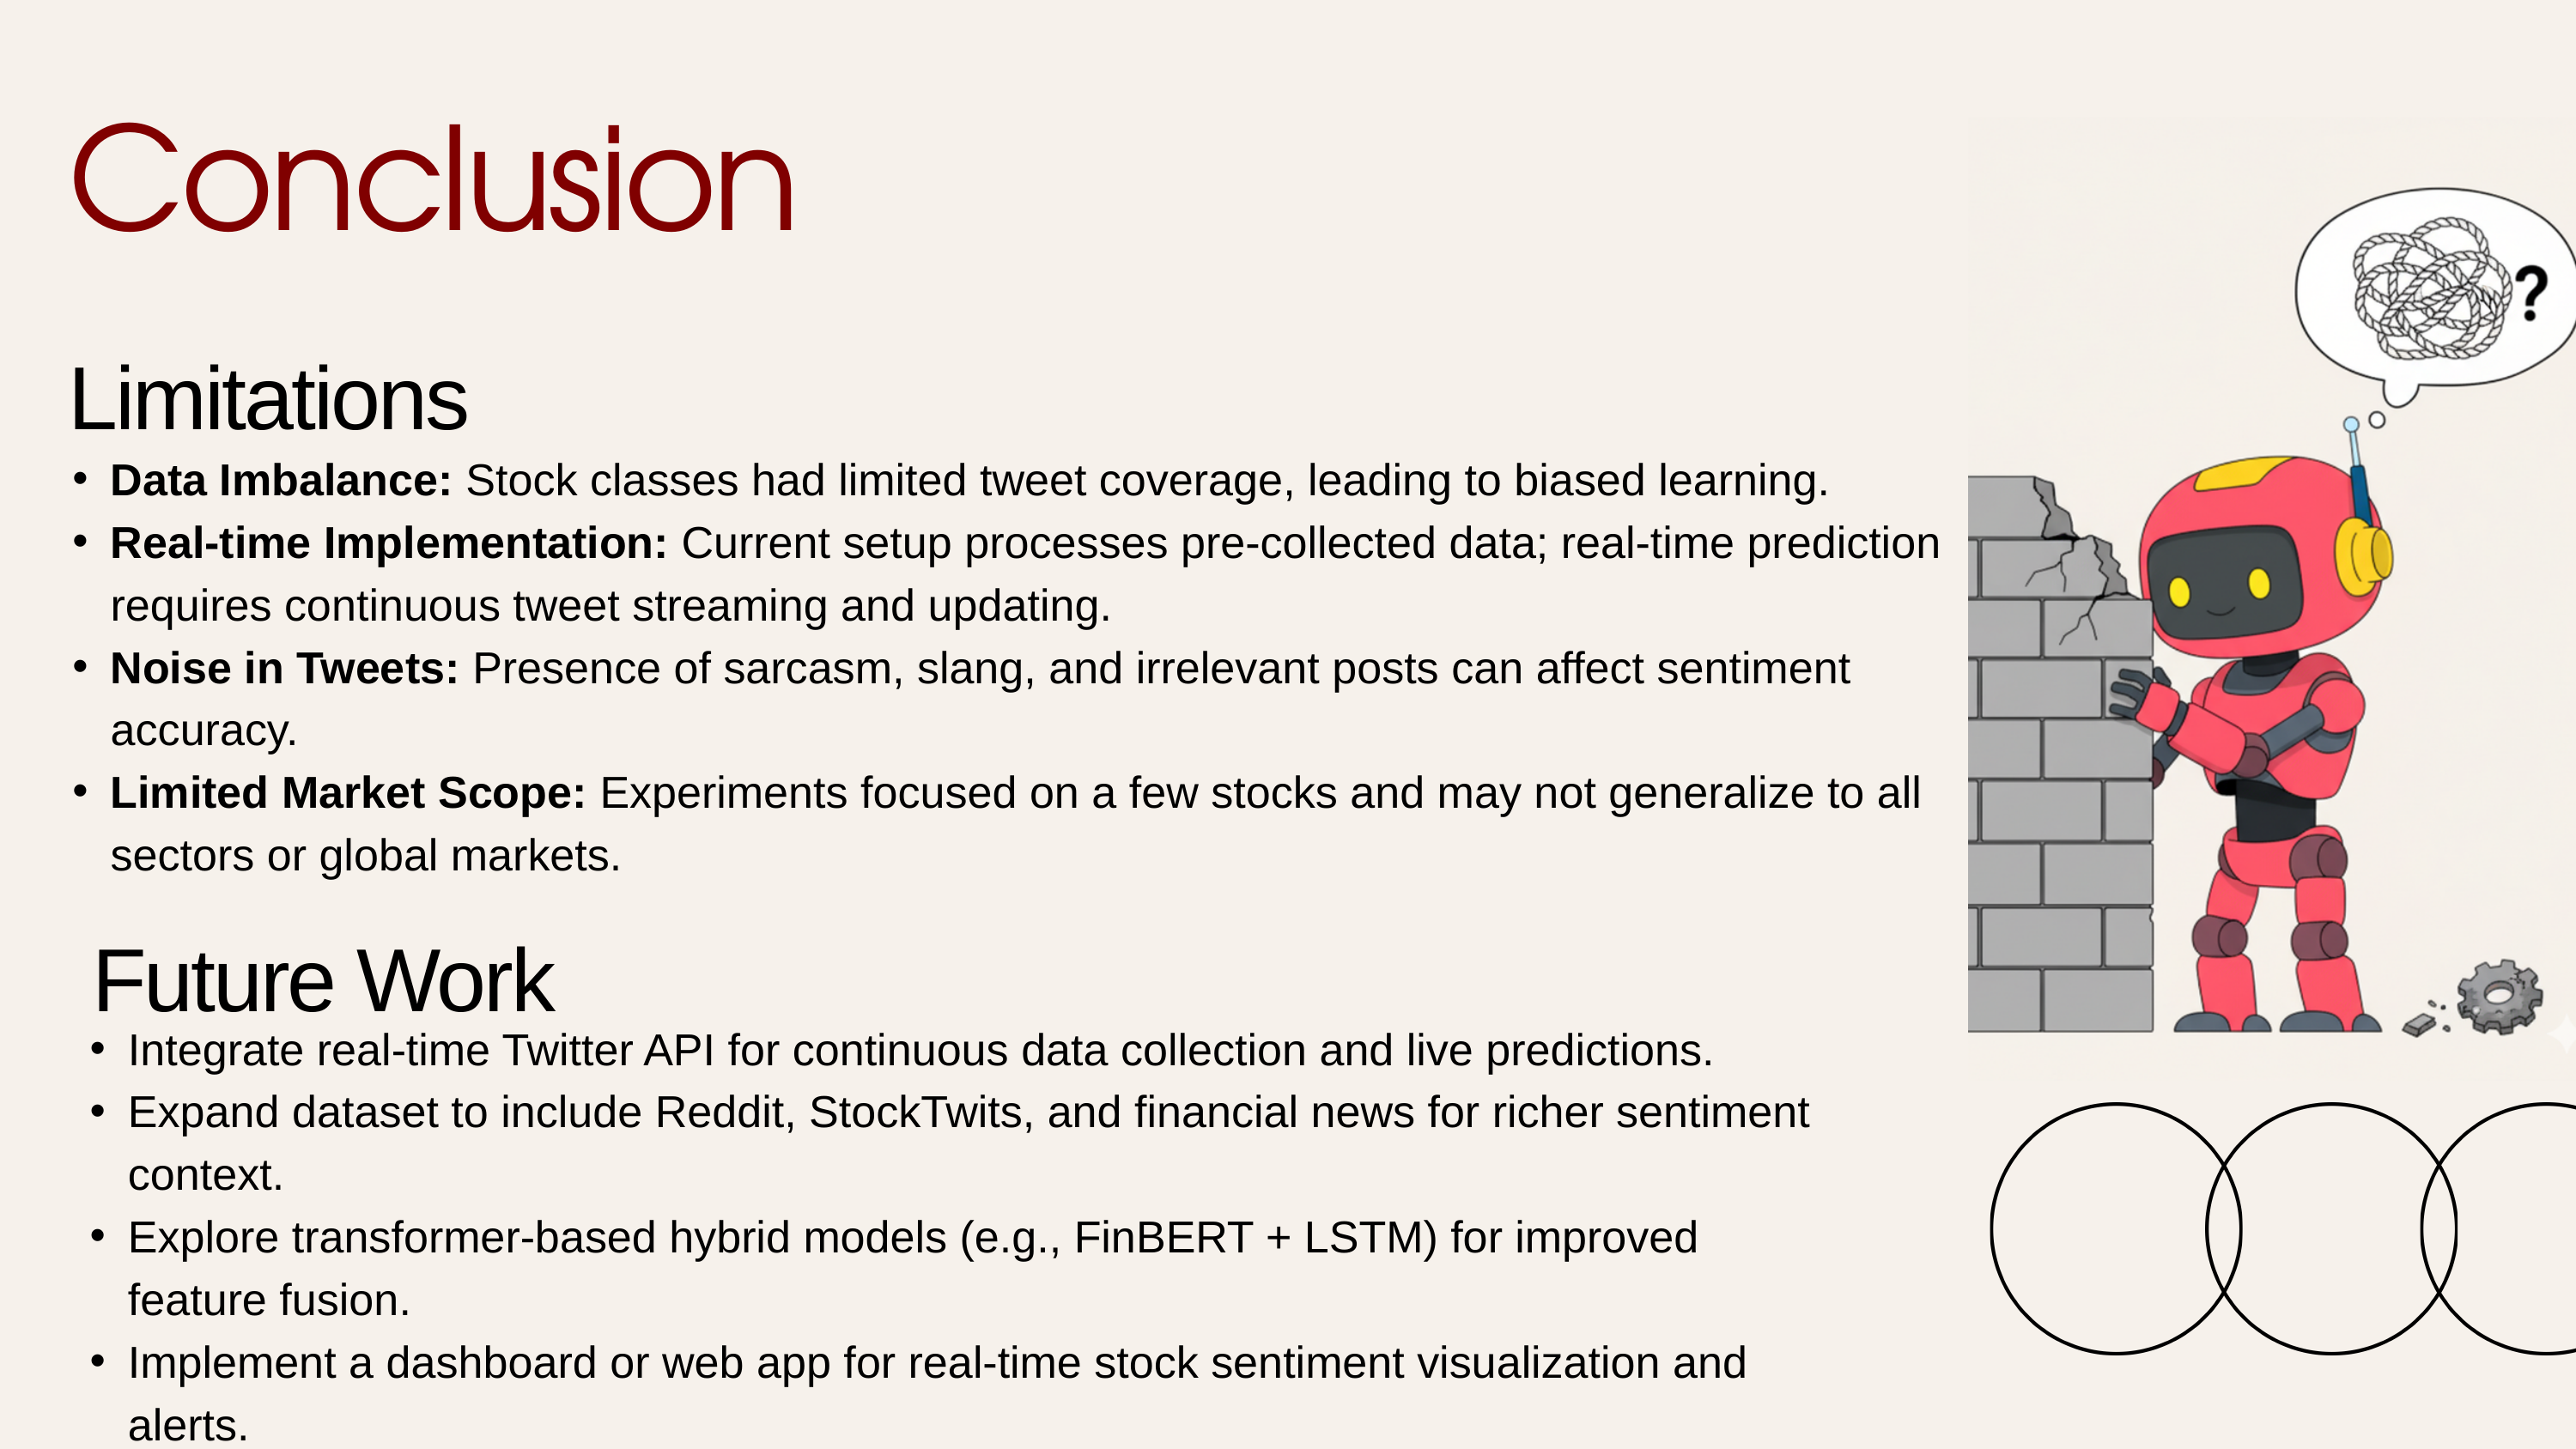

Conclusion

Limitations
Data Imbalance: Stock classes had limited tweet coverage, leading to biased learning.
Real-time Implementation: Current setup processes pre-collected data; real-time prediction requires continuous tweet streaming and updating.
Noise in Tweets: Presence of sarcasm, slang, and irrelevant posts can affect sentiment accuracy.
Limited Market Scope: Experiments focused on a few stocks and may not generalize to all sectors or global markets.
Future Work
Integrate real-time Twitter API for continuous data collection and live predictions.
Expand dataset to include Reddit, StockTwits, and financial news for richer sentiment context.
Explore transformer-based hybrid models (e.g., FinBERT + LSTM) for improved feature fusion.
Implement a dashboard or web app for real-time stock sentiment visualization and alerts.